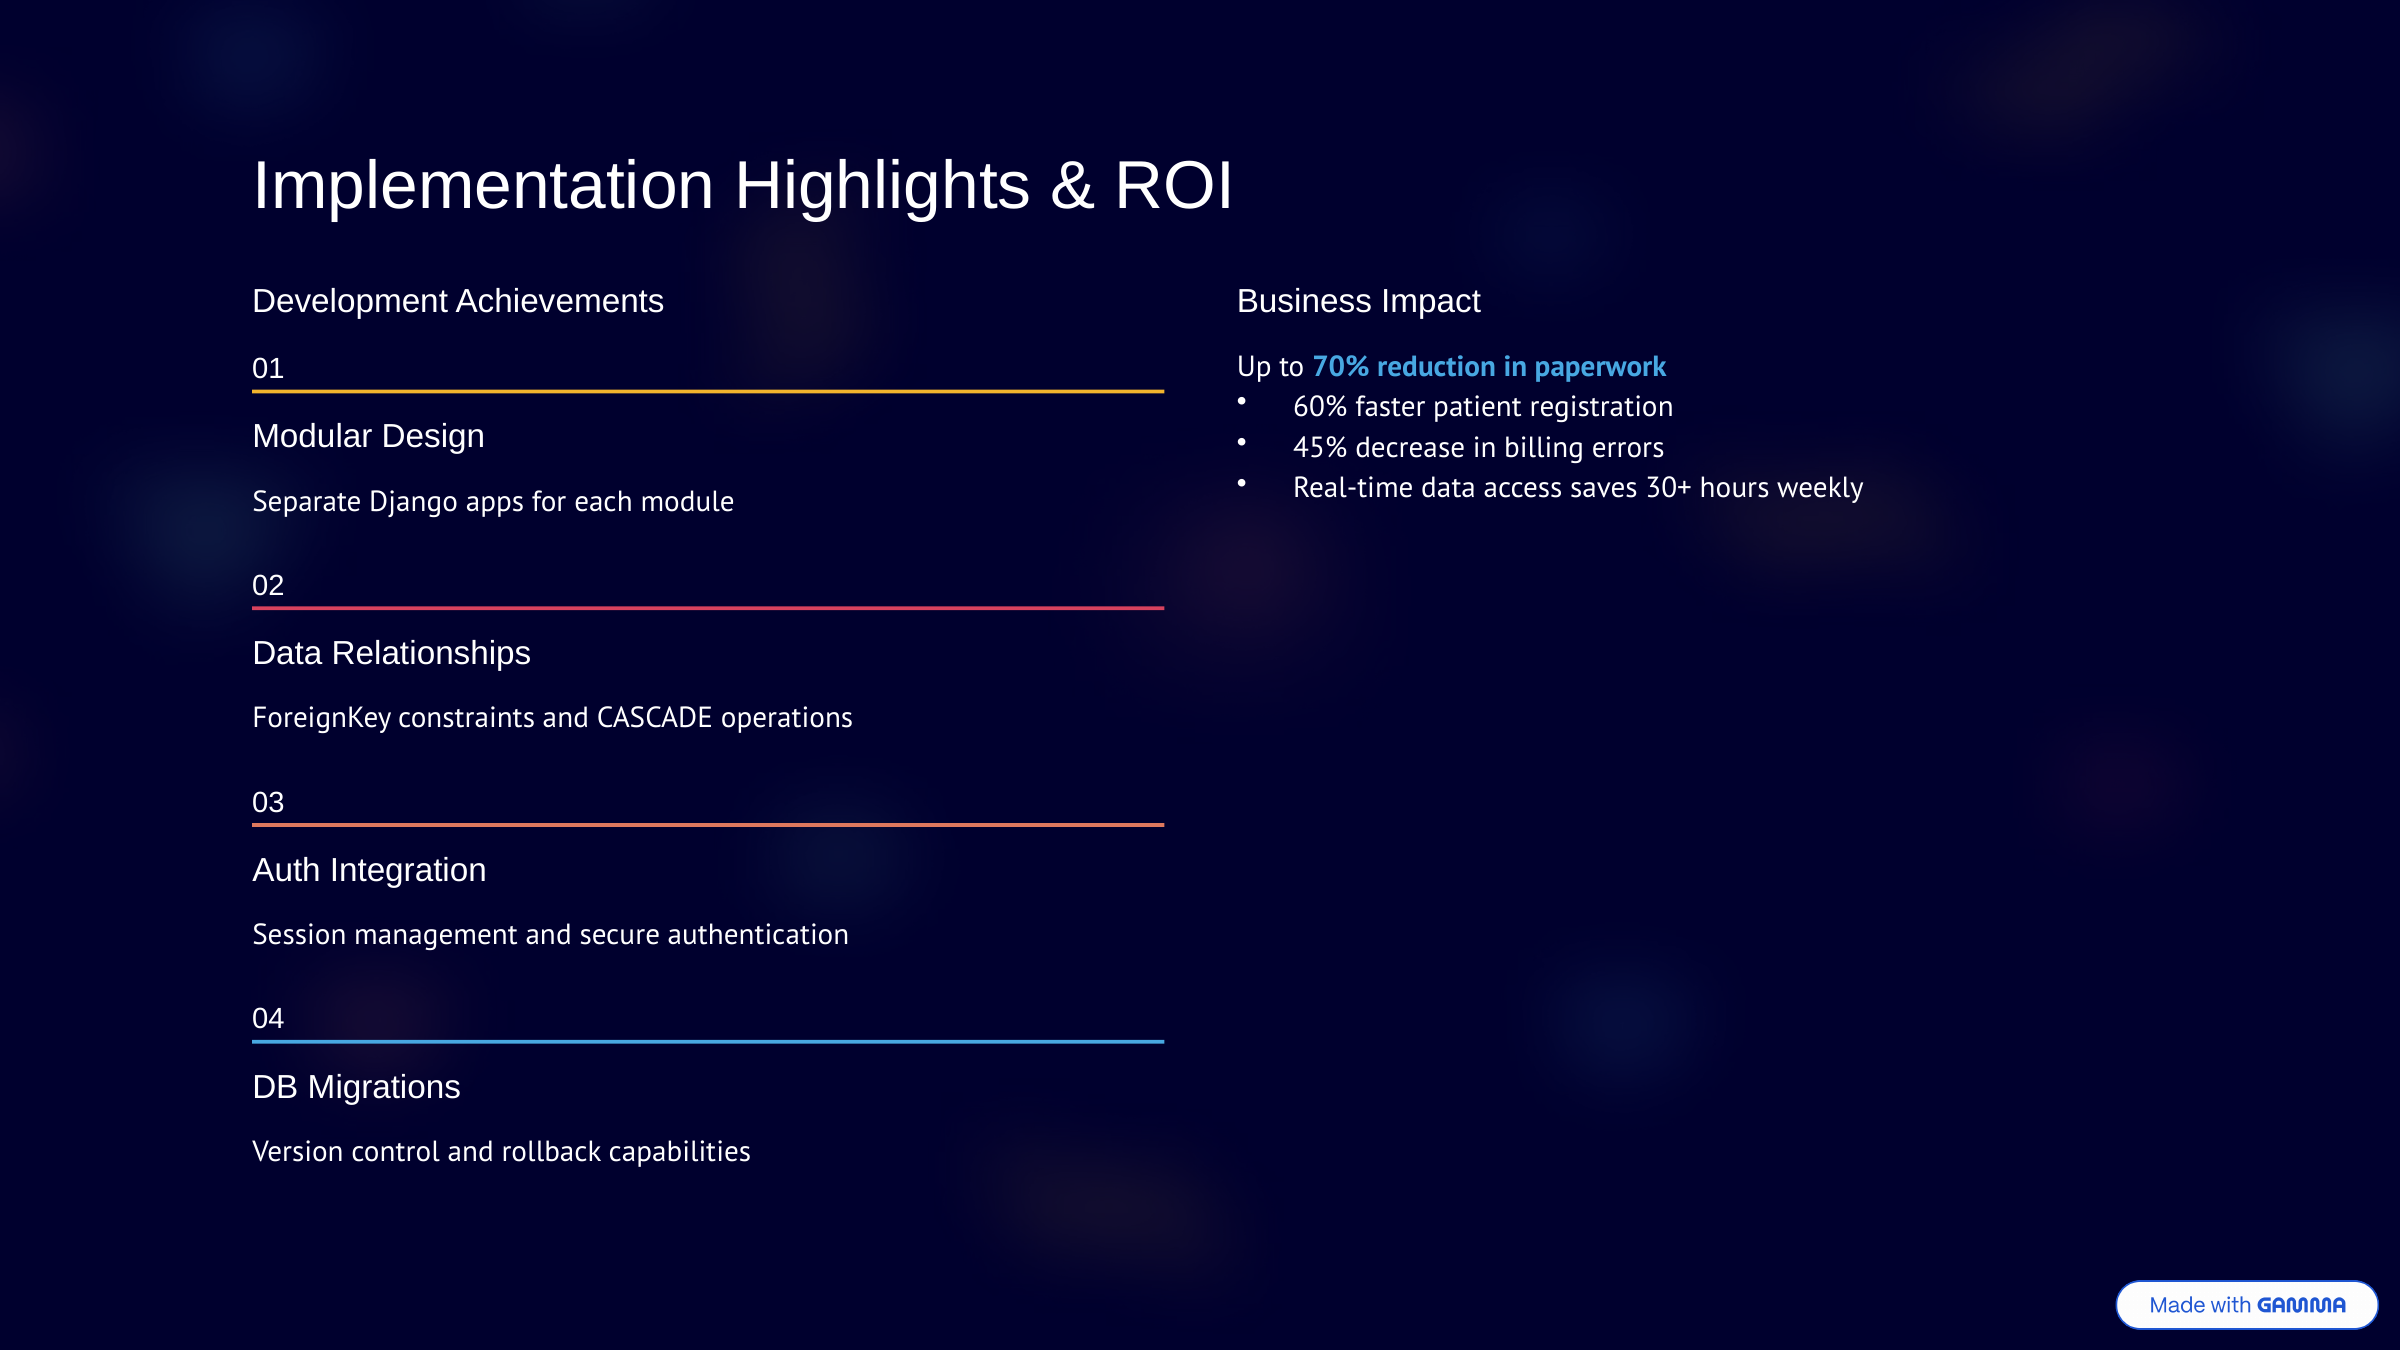

Implementation Highlights & ROI
Development Achievements
Business Impact
Up to 70% reduction in paperwork
60% faster patient registration
45% decrease in billing errors
Real-time data access saves 30+ hours weekly
01

Modular Design
Separate Django apps for each module
02

Data Relationships
ForeignKey constraints and CASCADE operations
03

Auth Integration
Session management and secure authentication
04

DB Migrations
Version control and rollback capabilities